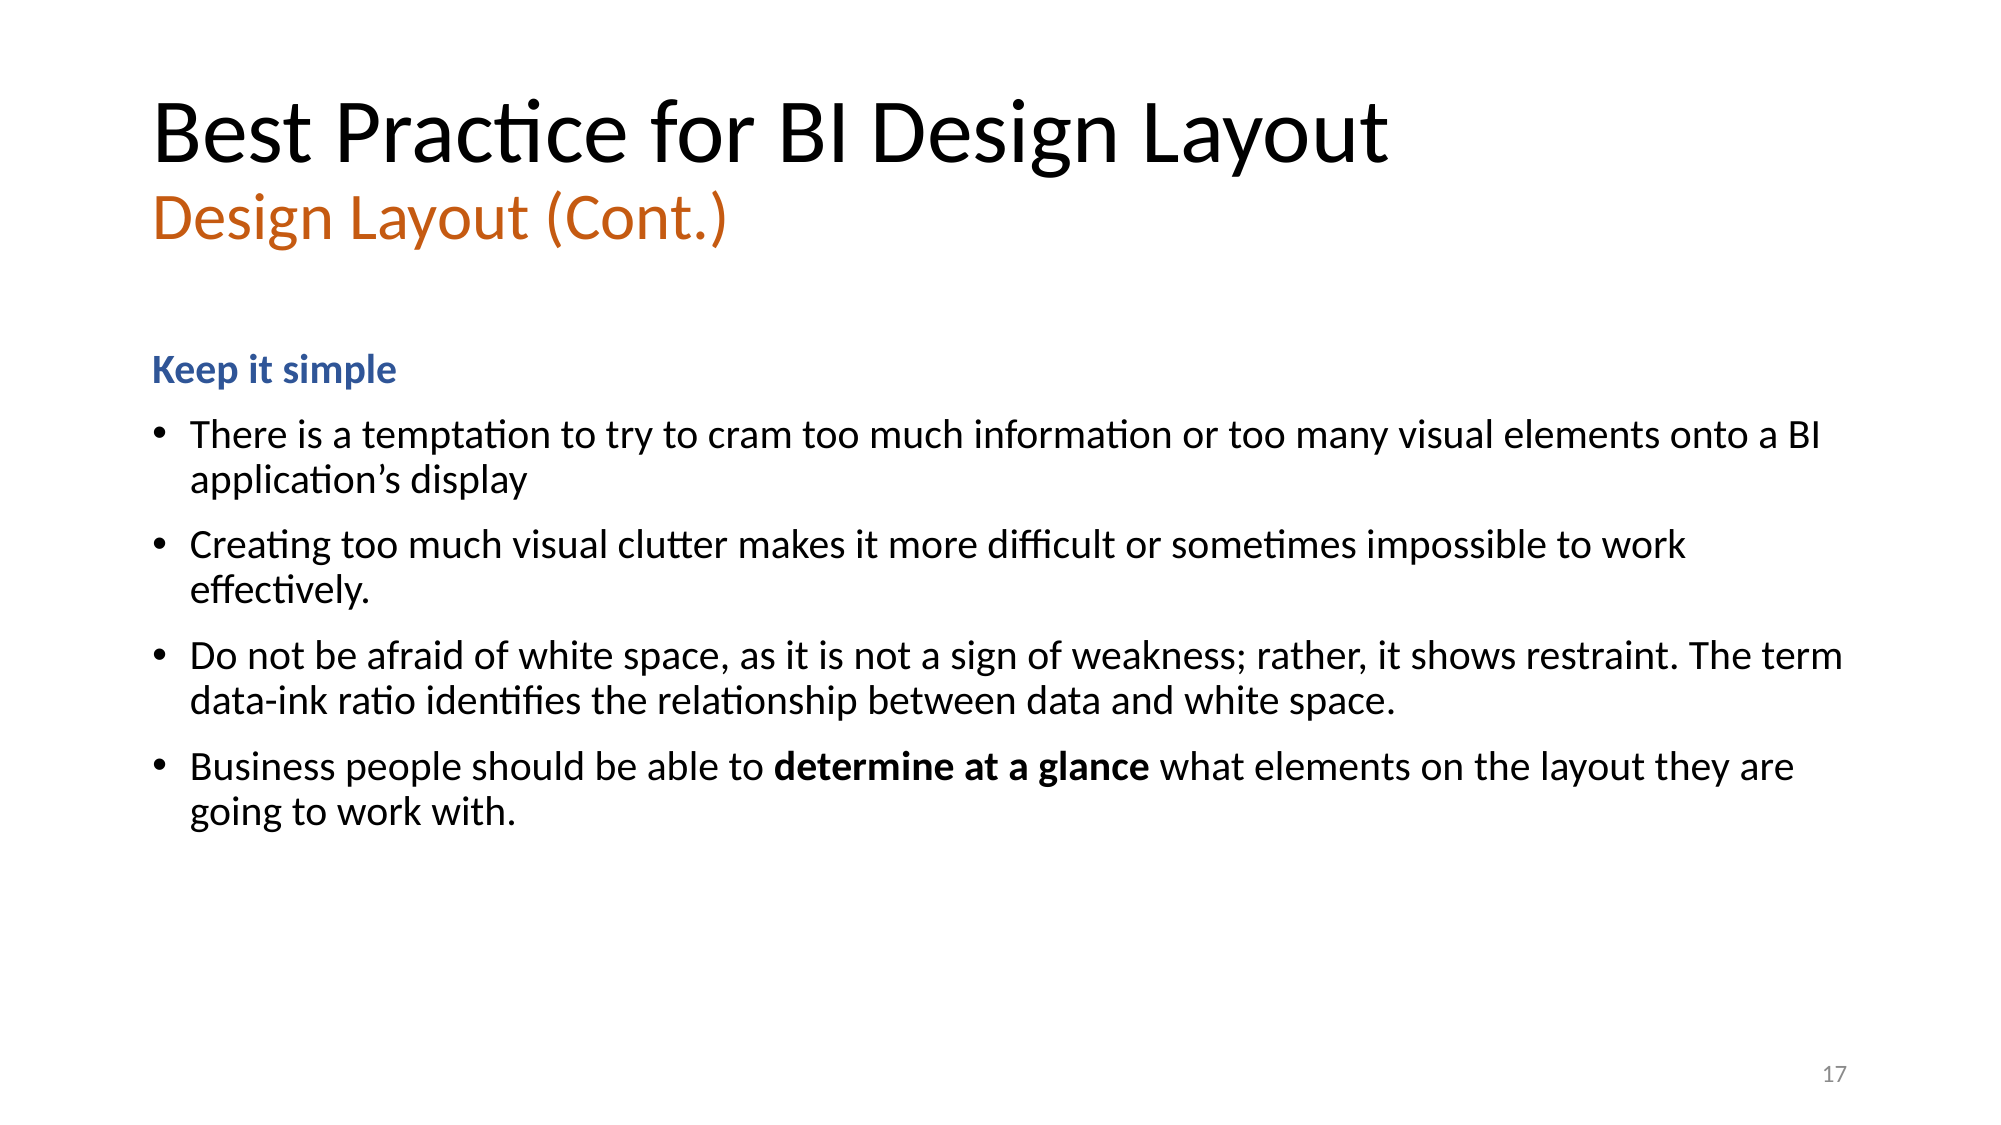

# Best Practice for BI Design Layout Design Layout (Cont.)
Keep it simple
There is a temptation to try to cram too much information or too many visual elements onto a BI application’s display
Creating too much visual clutter makes it more difficult or sometimes impossible to work effectively.
Do not be afraid of white space, as it is not a sign of weakness; rather, it shows restraint. The term data-ink ratio identifies the relationship between data and white space.
Business people should be able to determine at a glance what elements on the layout they are going to work with.
17